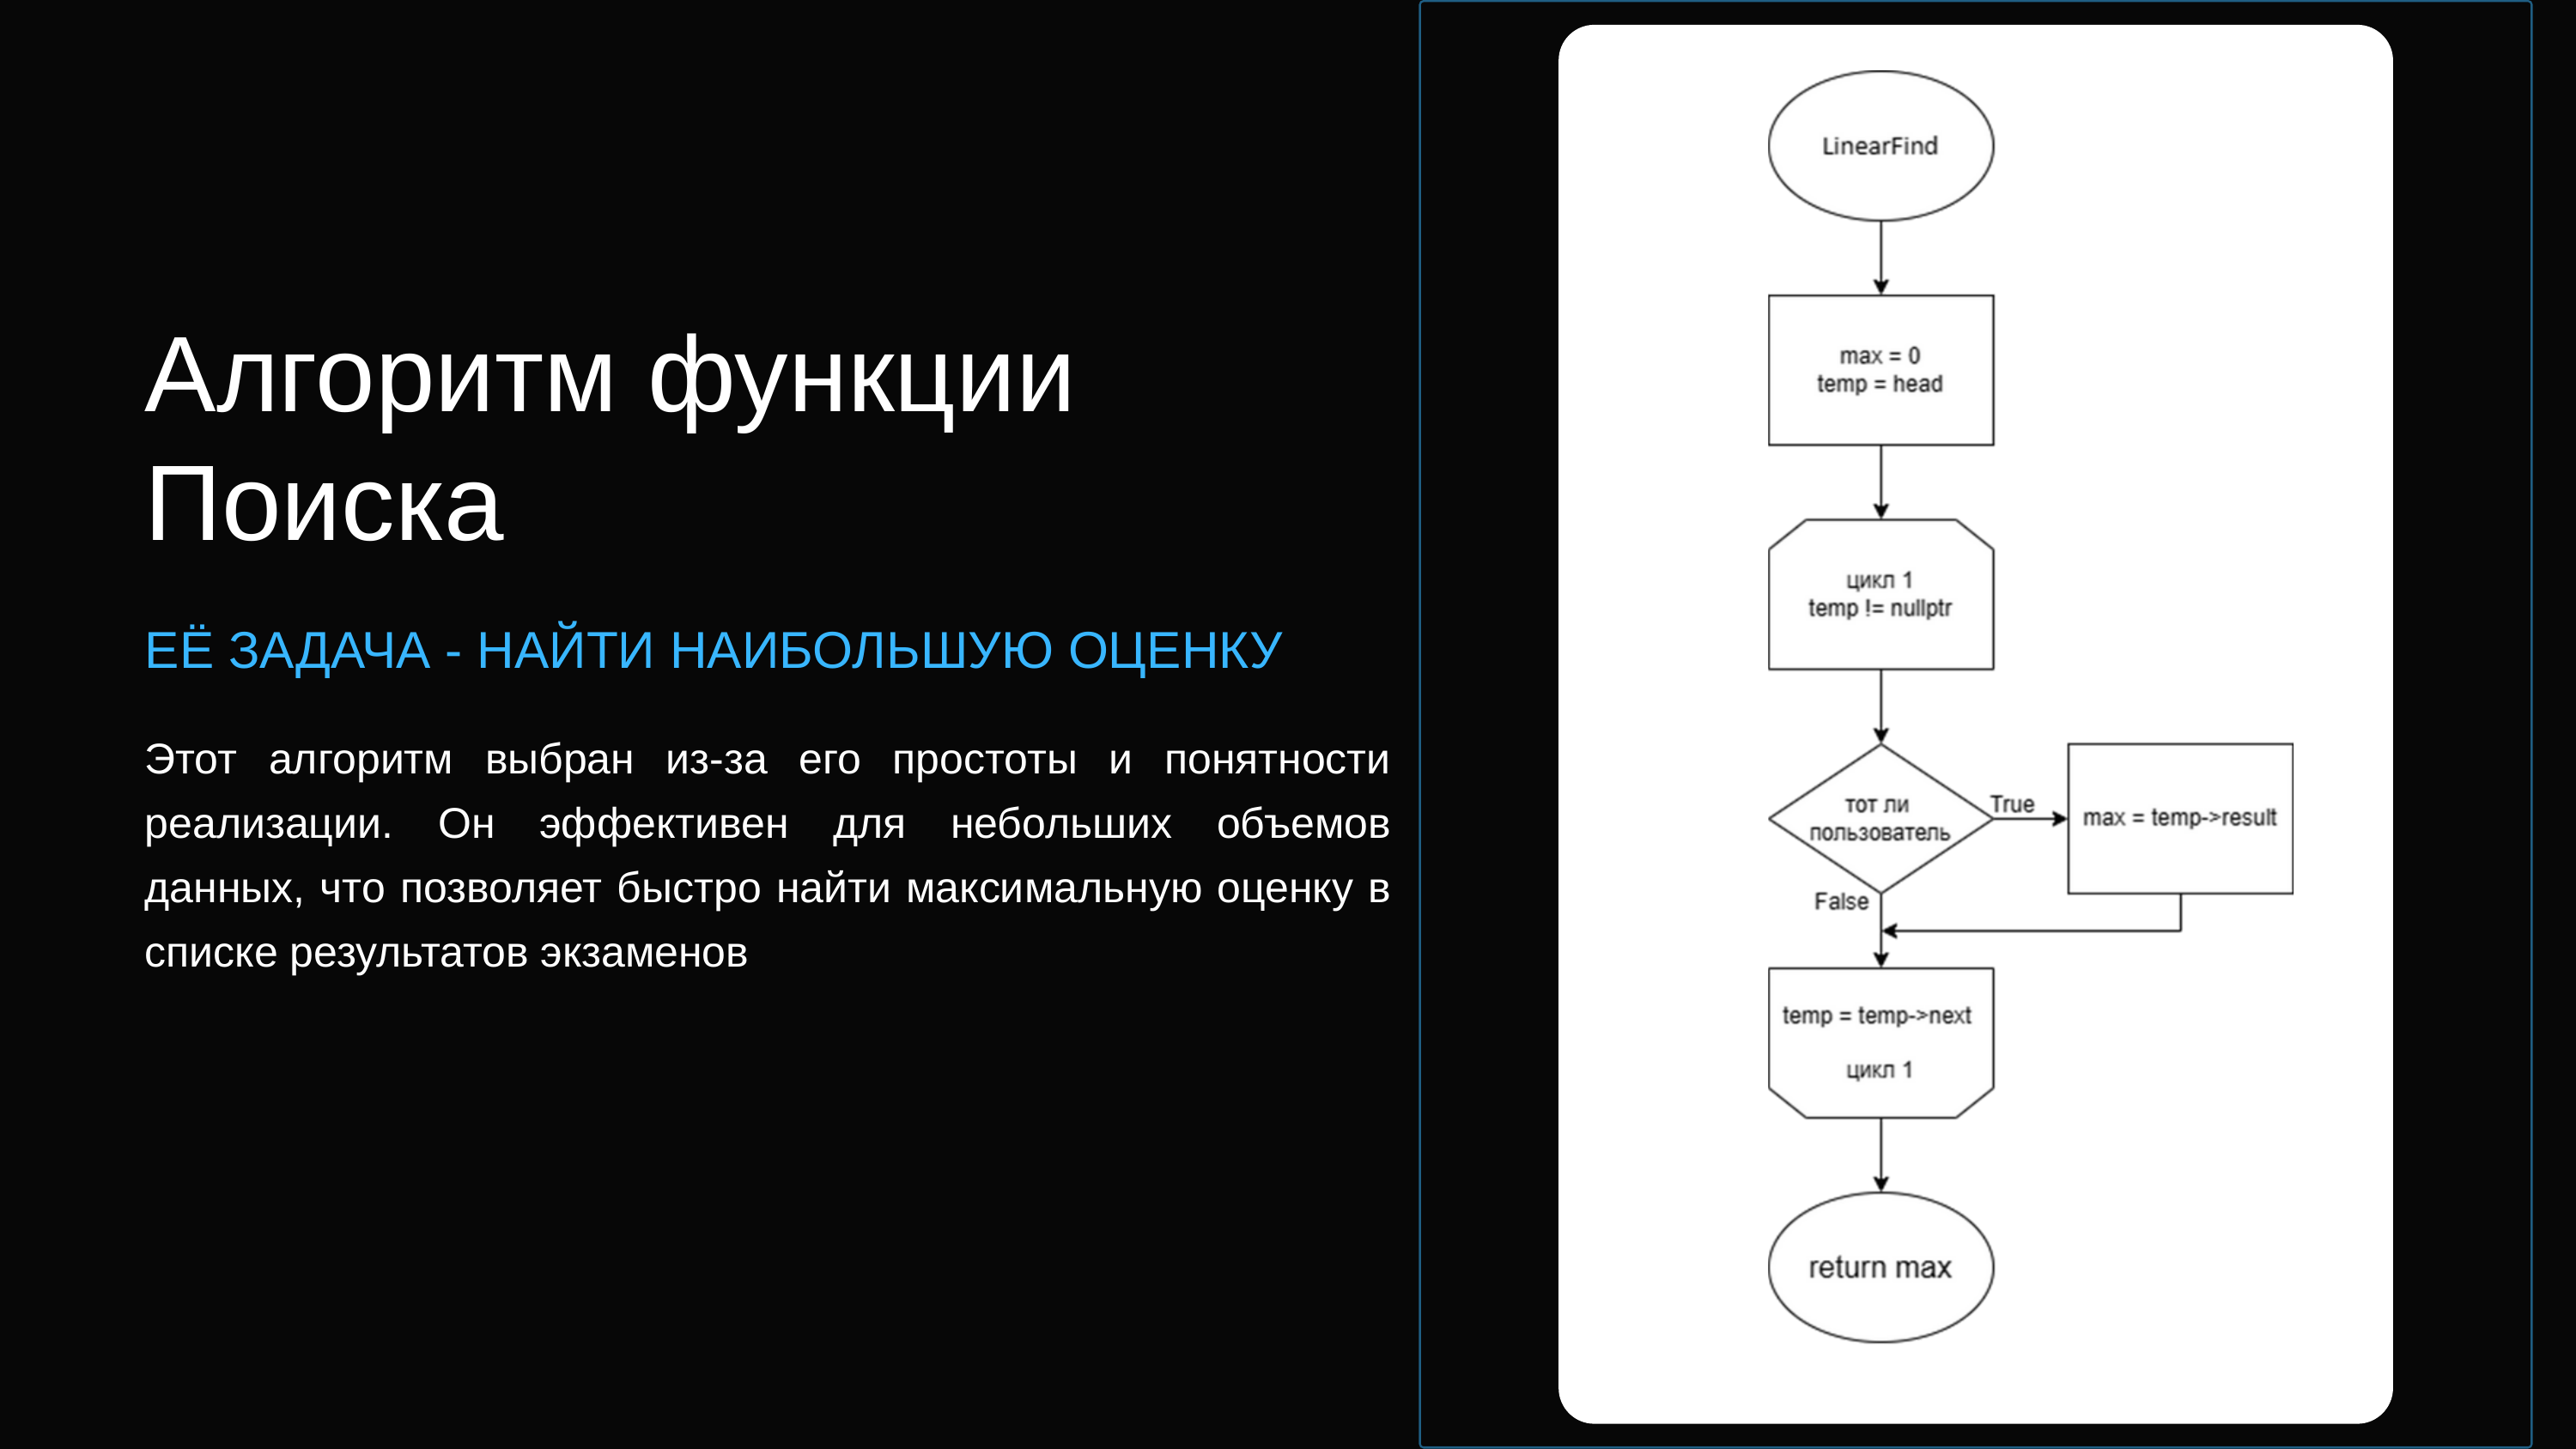

Алгоритм функции Поиска
ЕЁ ЗАДАЧА - НАЙТИ НАИБОЛЬШУЮ ОЦЕНКУ
Этот алгоритм выбран из-за его простоты и понятности реализации. Он эффективен для небольших объемов данных, что позволяет быстро найти максимальную оценку в списке результатов экзаменов